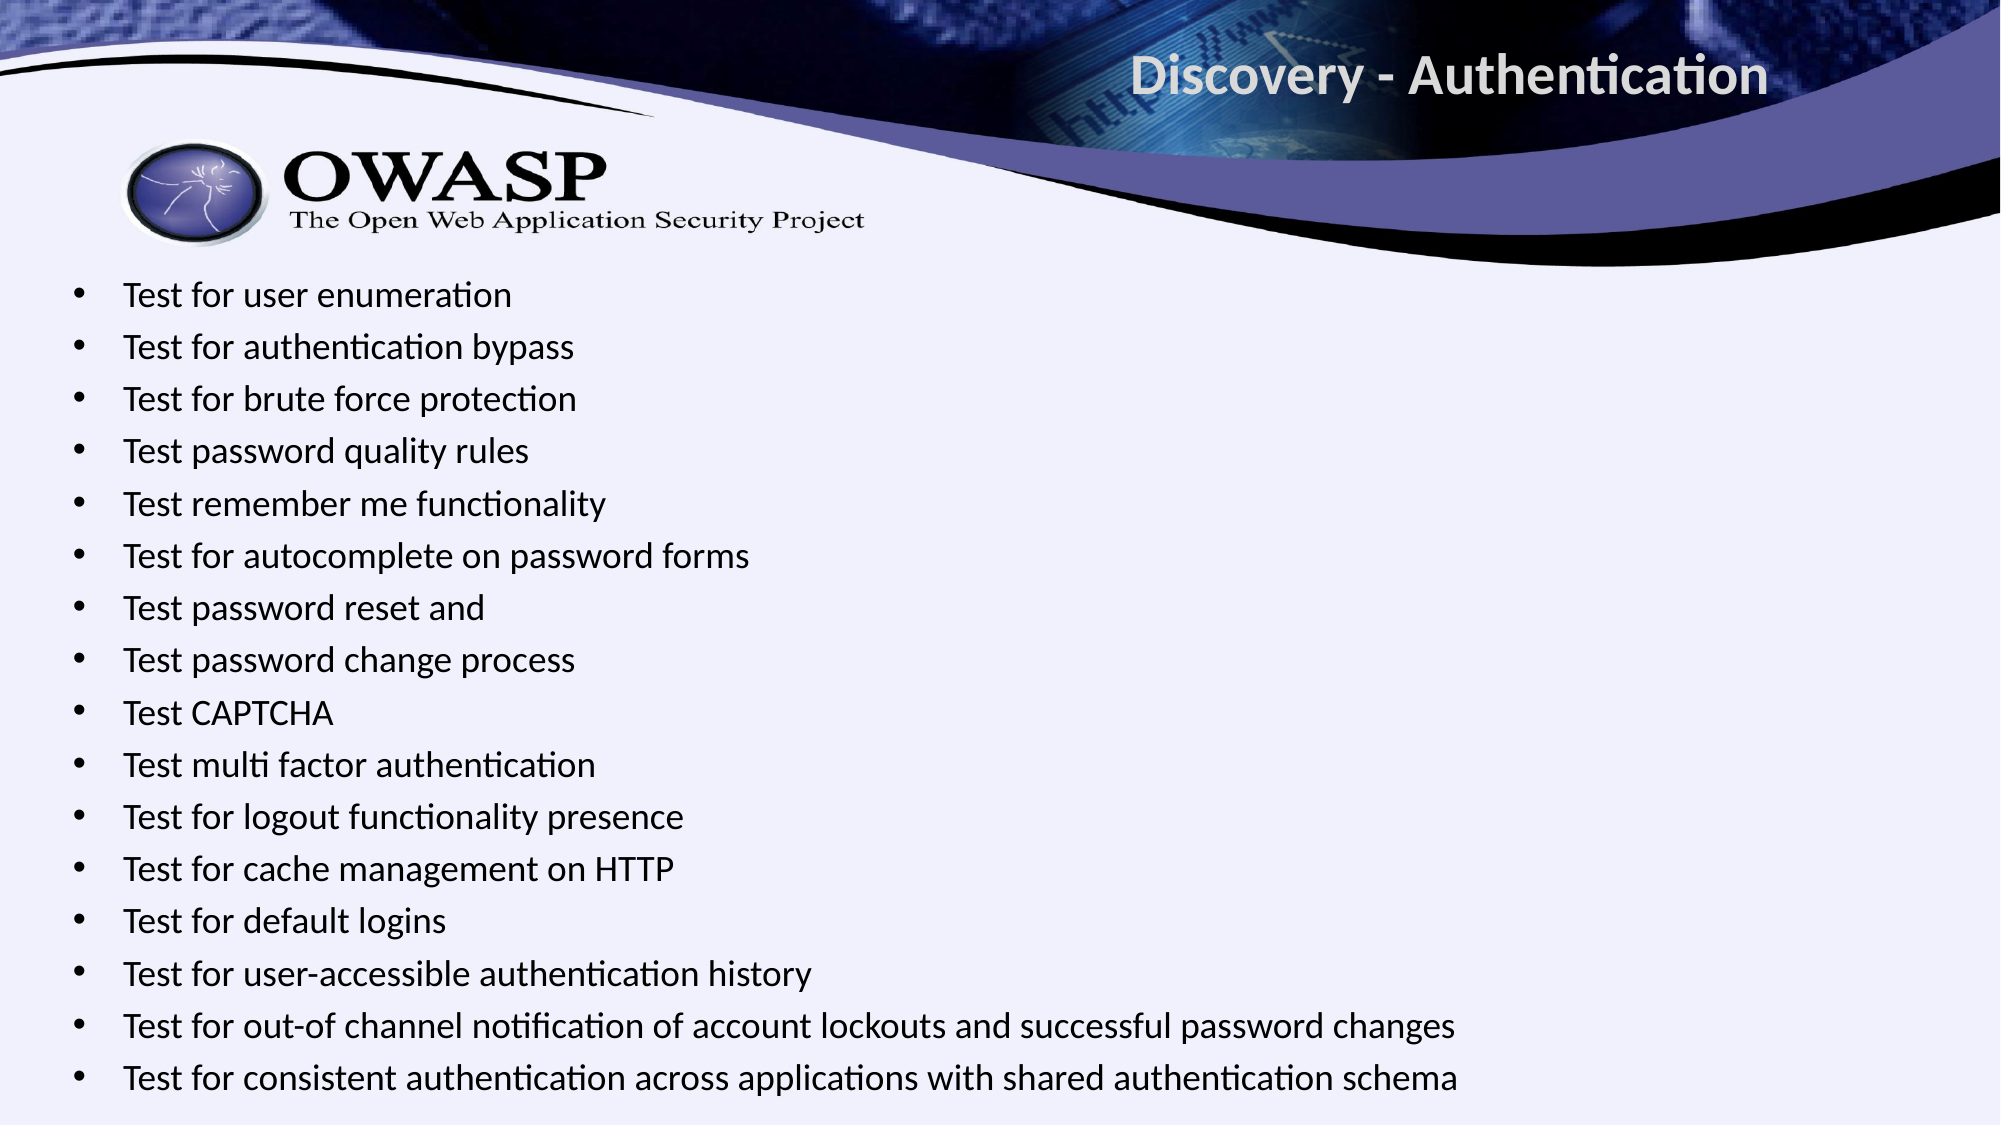

# Discovery - Authentication
Test for user enumeration
Test for authentication bypass
Test for brute force protection
Test password quality rules
Test remember me functionality
Test for autocomplete on password forms
Test password reset and
Test password change process
Test CAPTCHA
Test multi factor authentication
Test for logout functionality presence
Test for cache management on HTTP
Test for default logins
Test for user-accessible authentication history
Test for out-of channel notification of account lockouts and successful password changes
Test for consistent authentication across applications with shared authentication schema